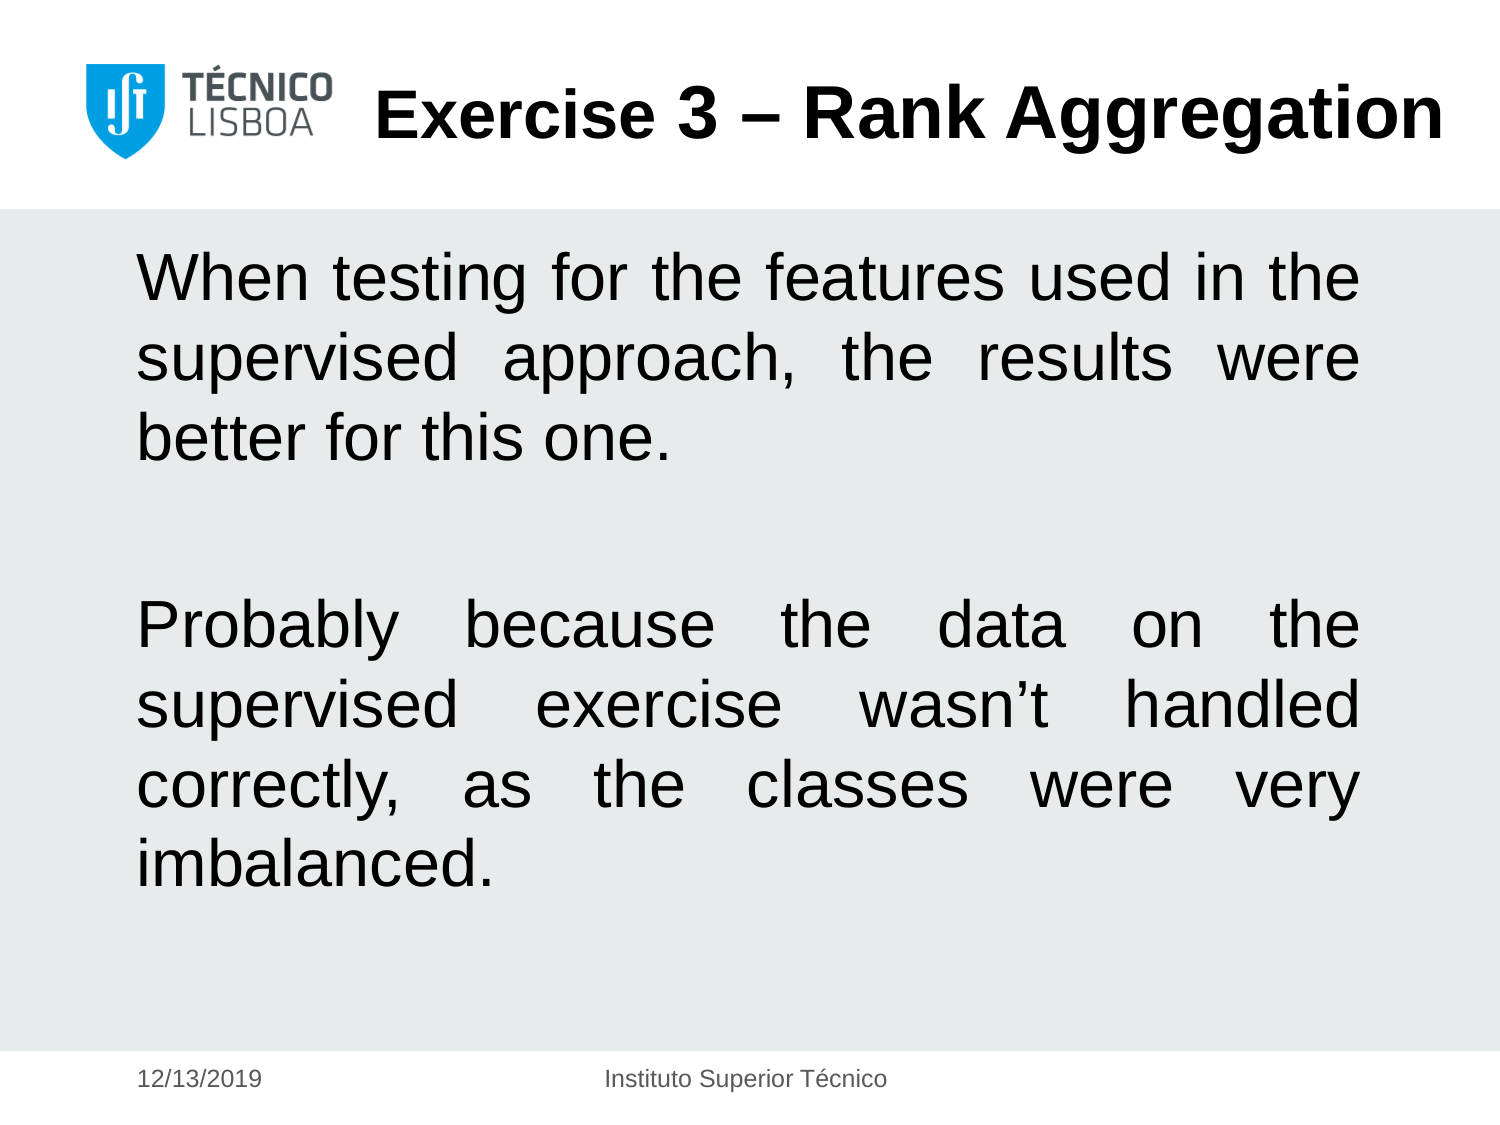

Exercise 3 – Rank Aggregation
When testing for the features used in the supervised approach, the results were better for this one.

Probably because the data on the supervised exercise wasn’t handled correctly, as the classes were very imbalanced.
12/13/2019
Instituto Superior Técnico